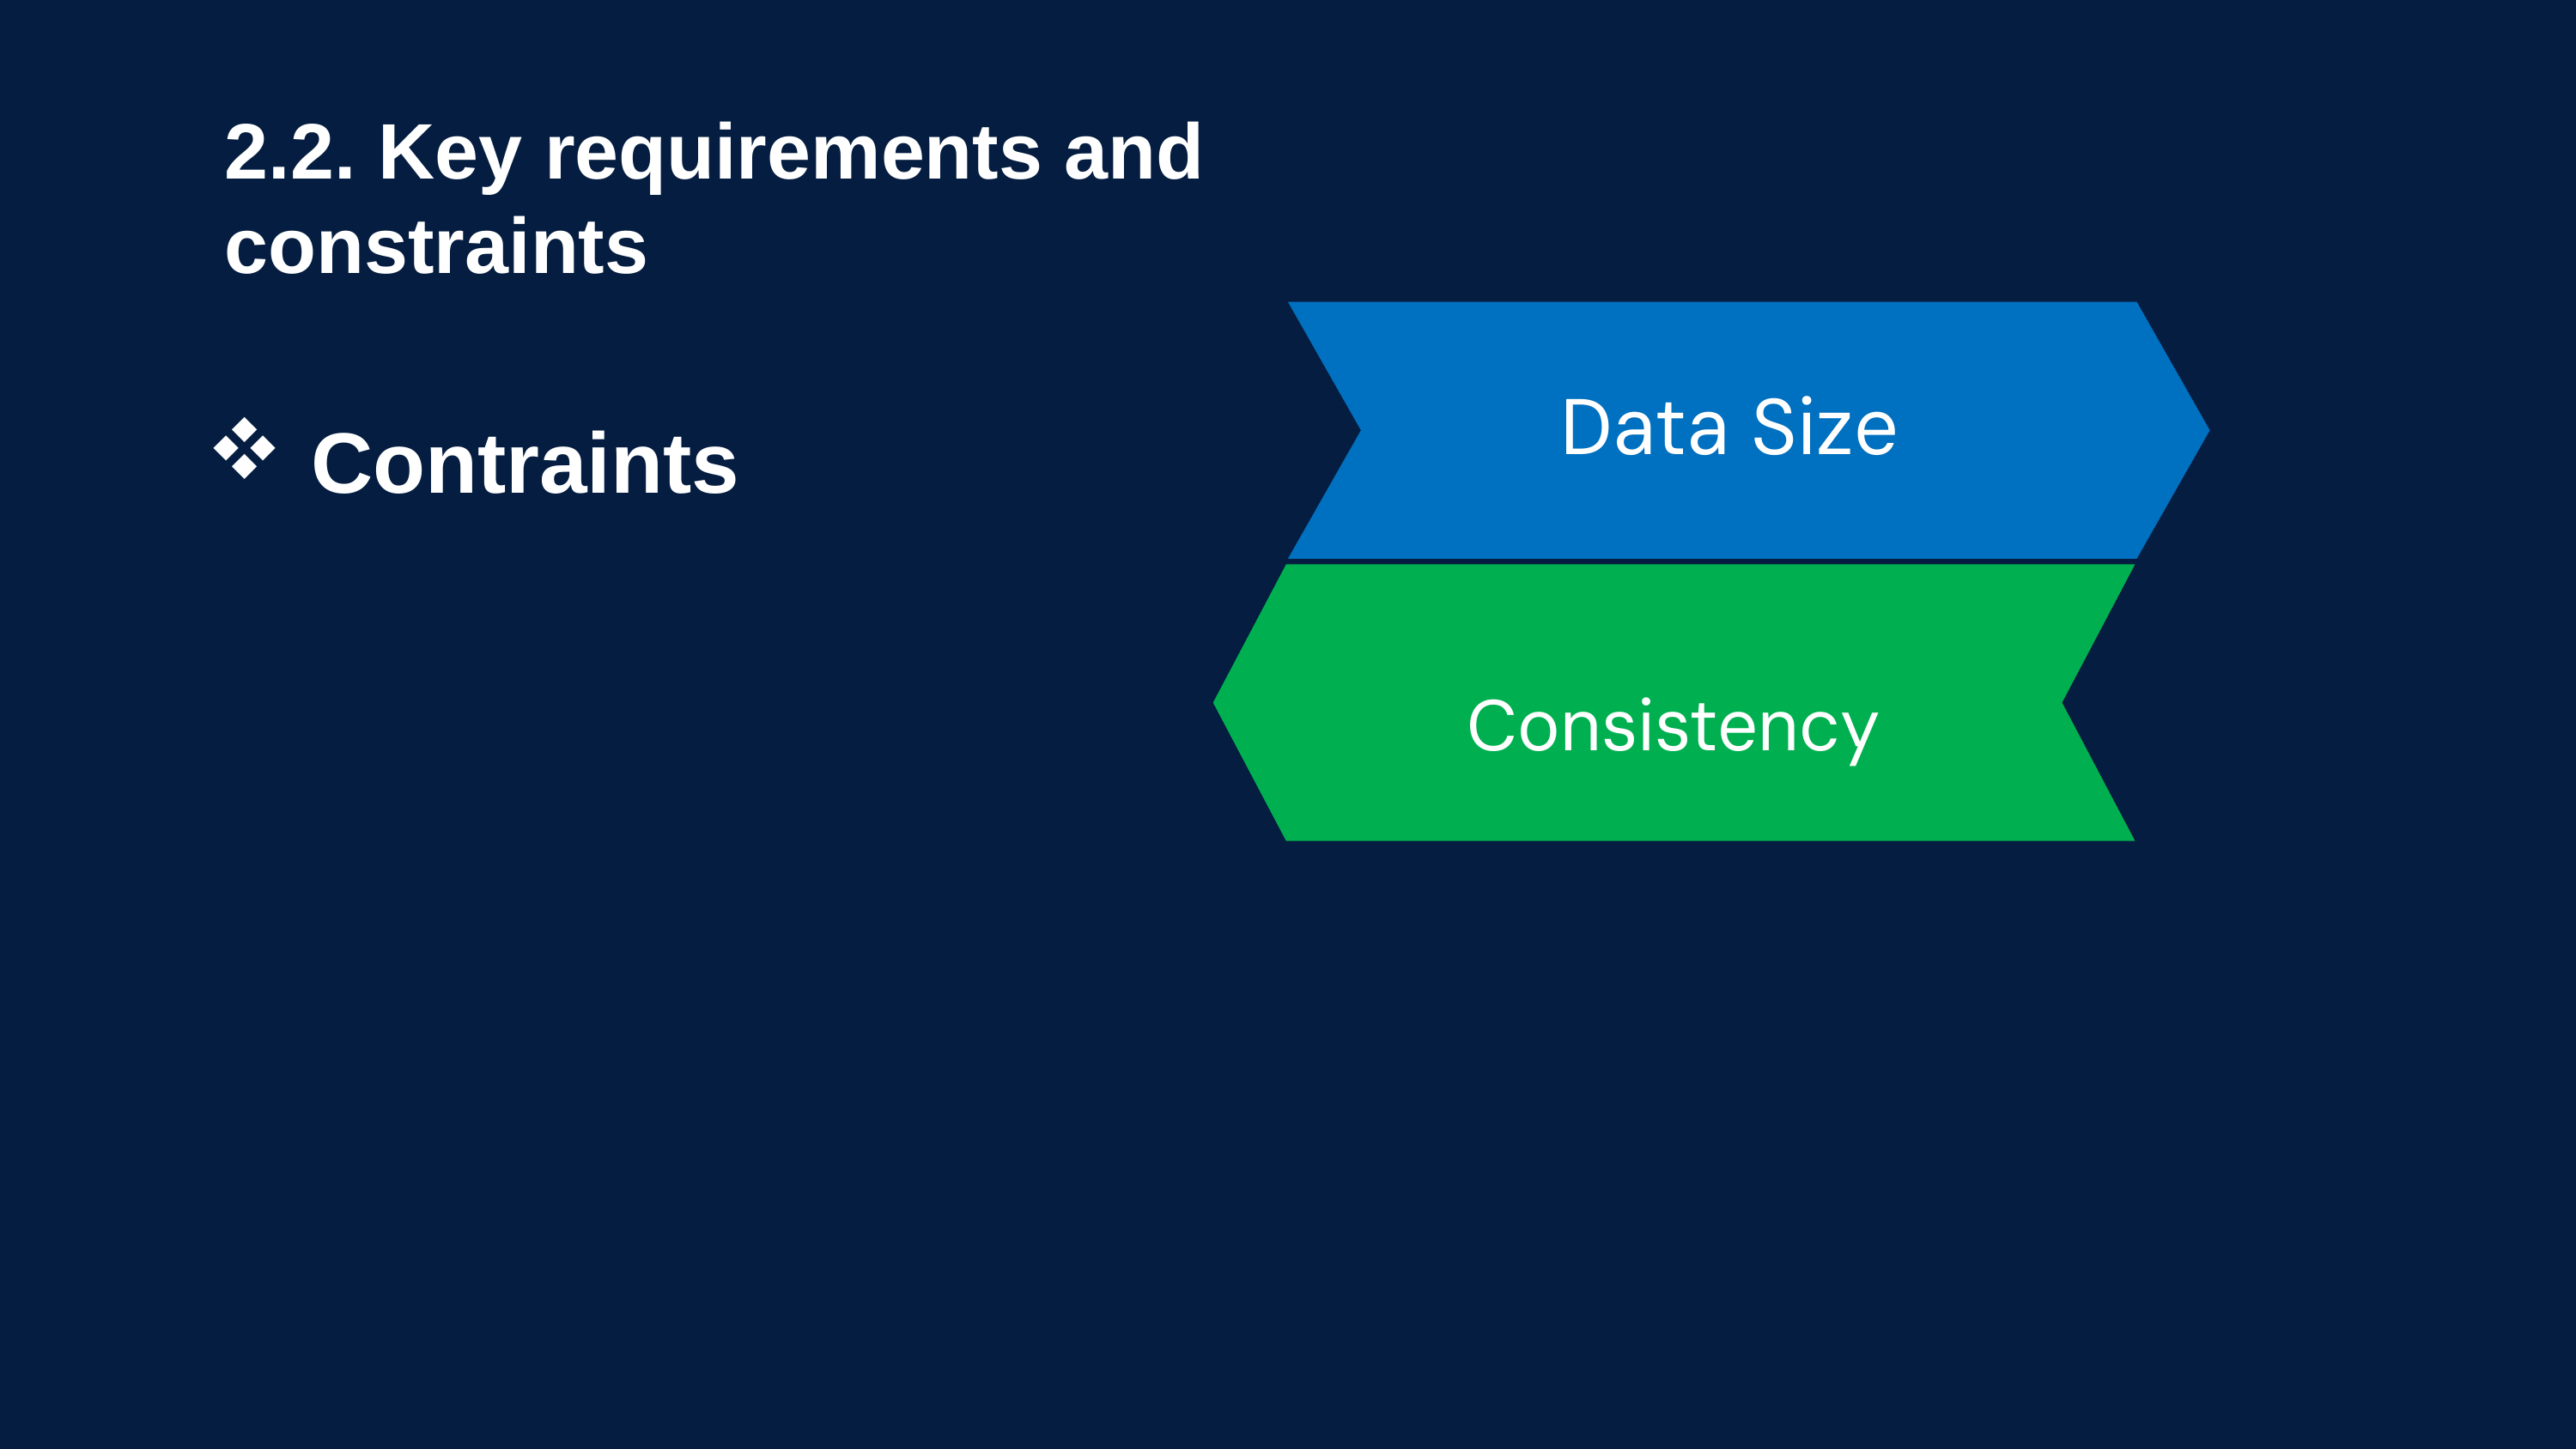

2.2. Key requirements and constraints

Data Size
 Contraints
brainstorming

surveys
Consistency
user persona